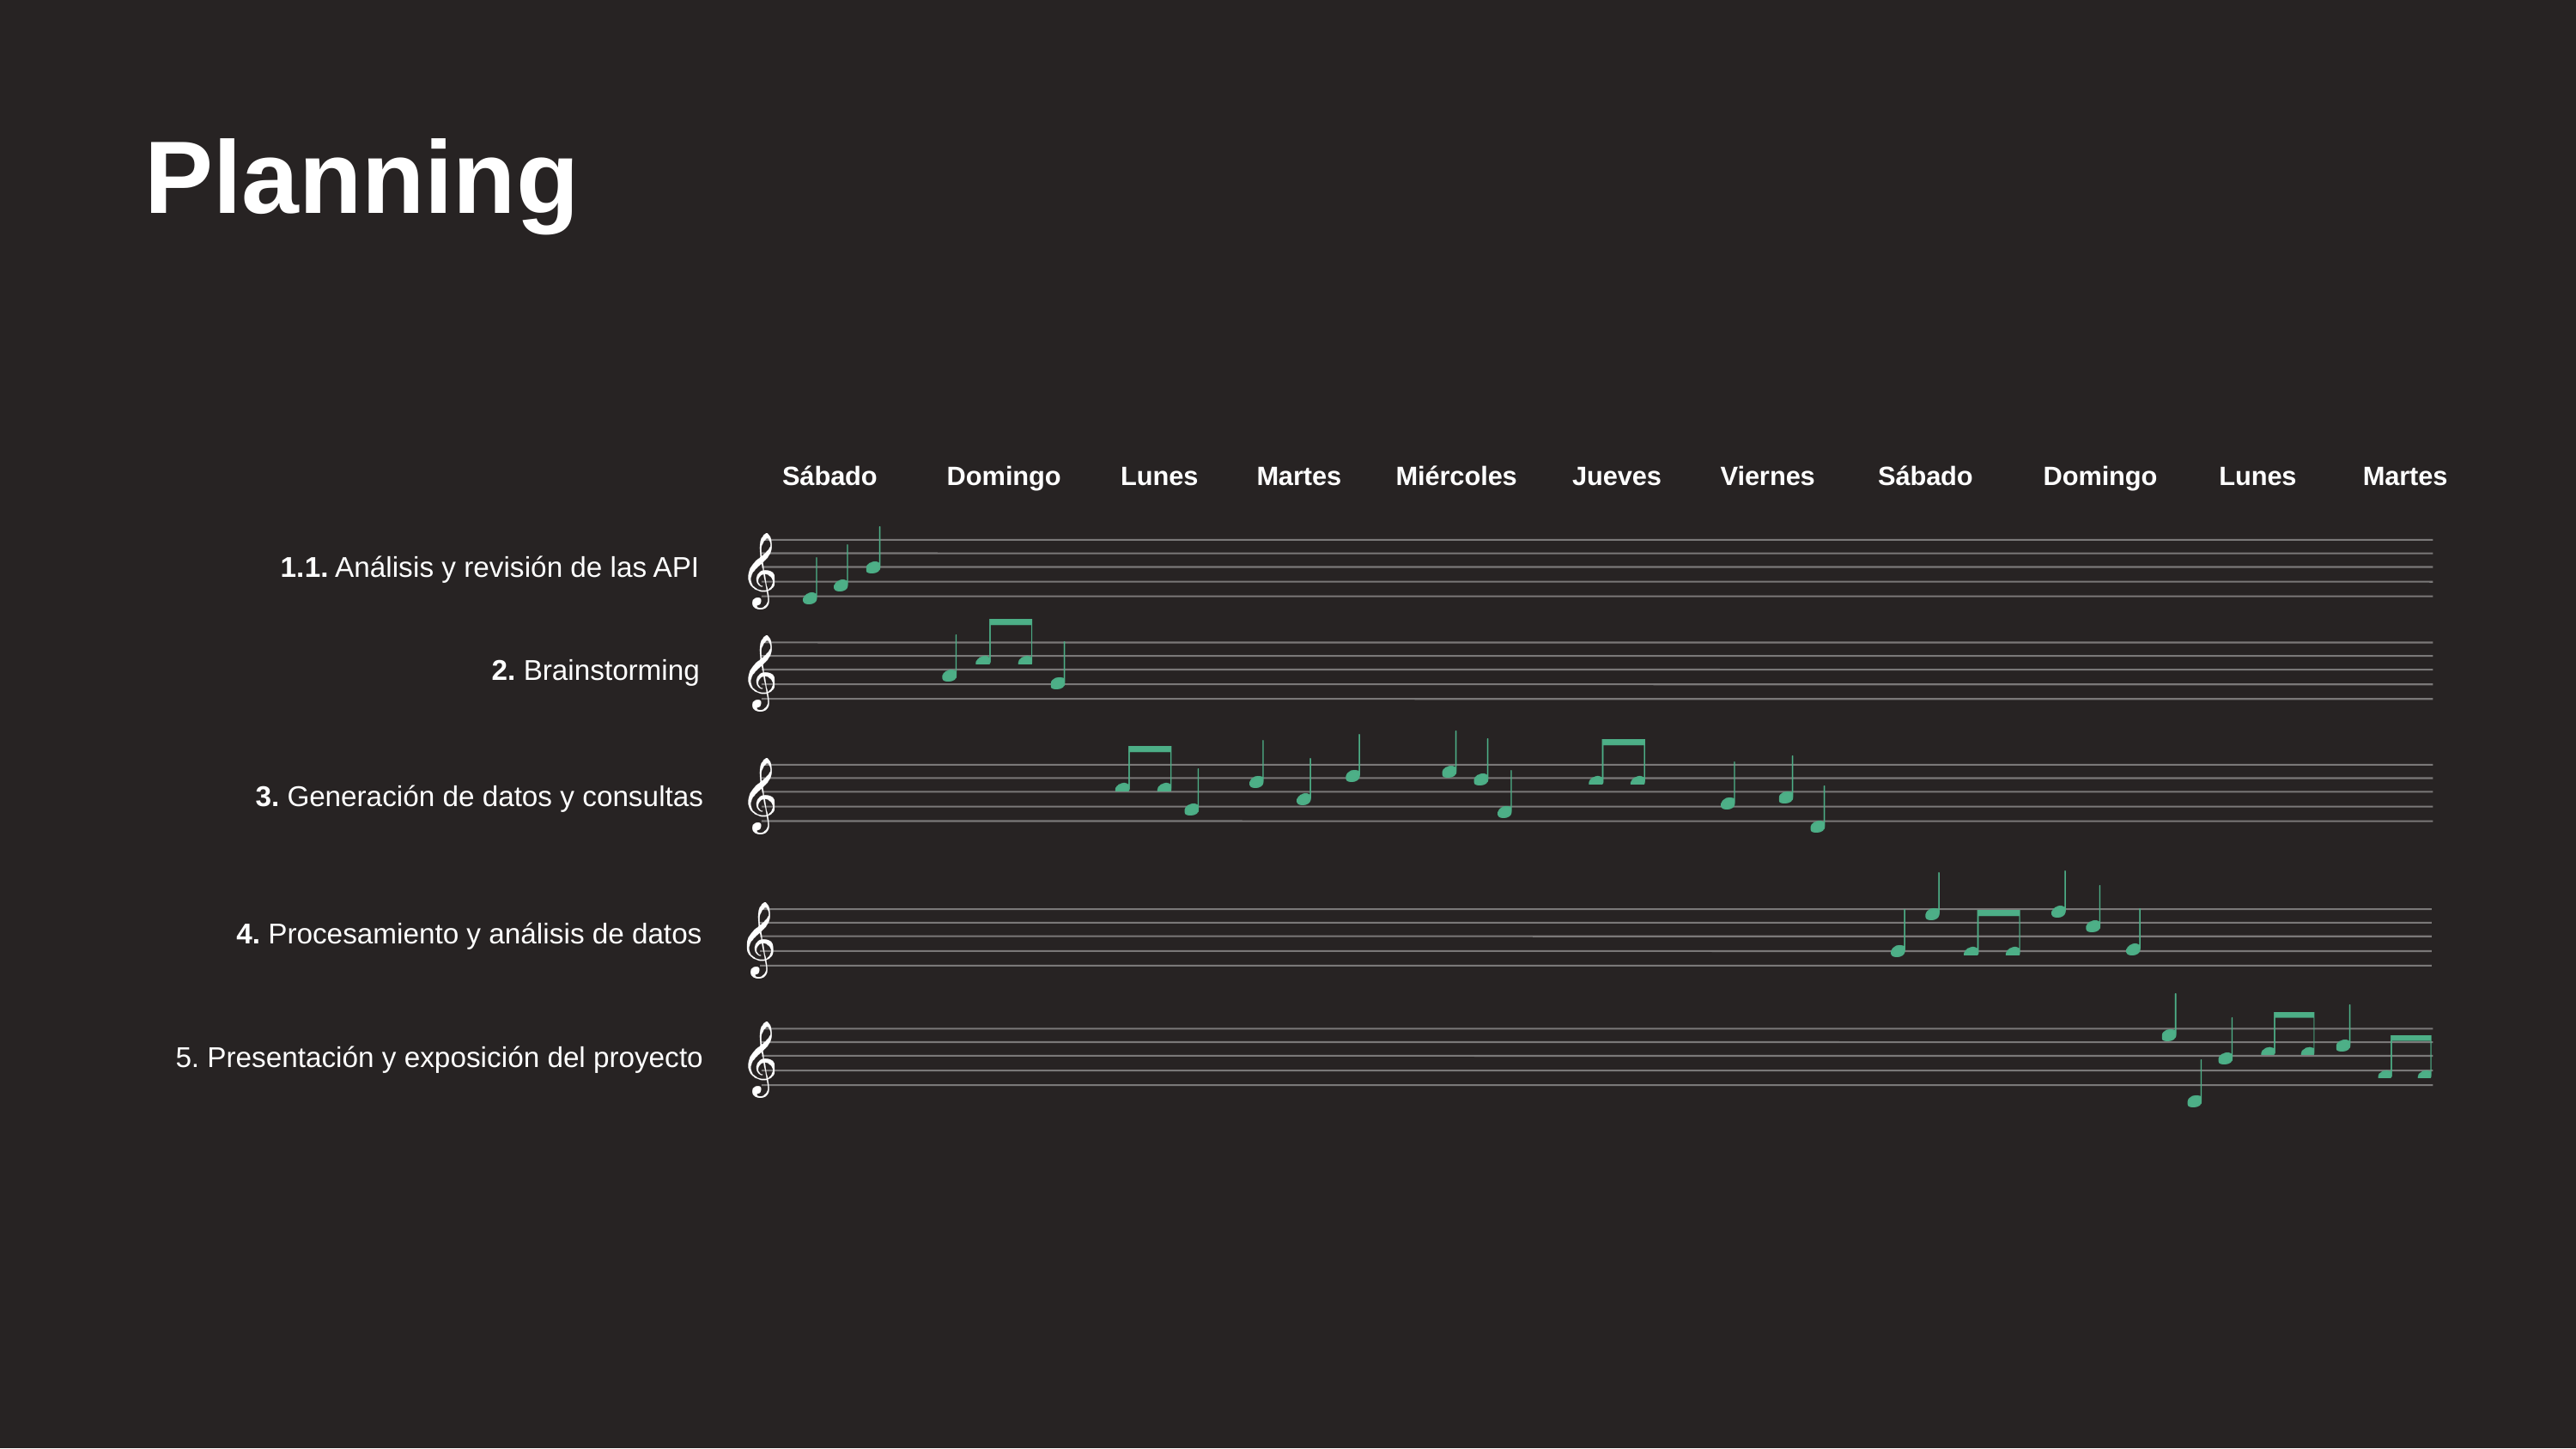

Planning
Sábado
Domingo
Lunes
Martes
Miércoles
Jueves
Viernes
Sábado
Domingo
Lunes
Martes

1. Análisis y revisión de las API

2. Brainstorming

3. Generación de datos y consultas

4. Procesamiento y análisis de datos

5. Presentación y exposición del proyecto